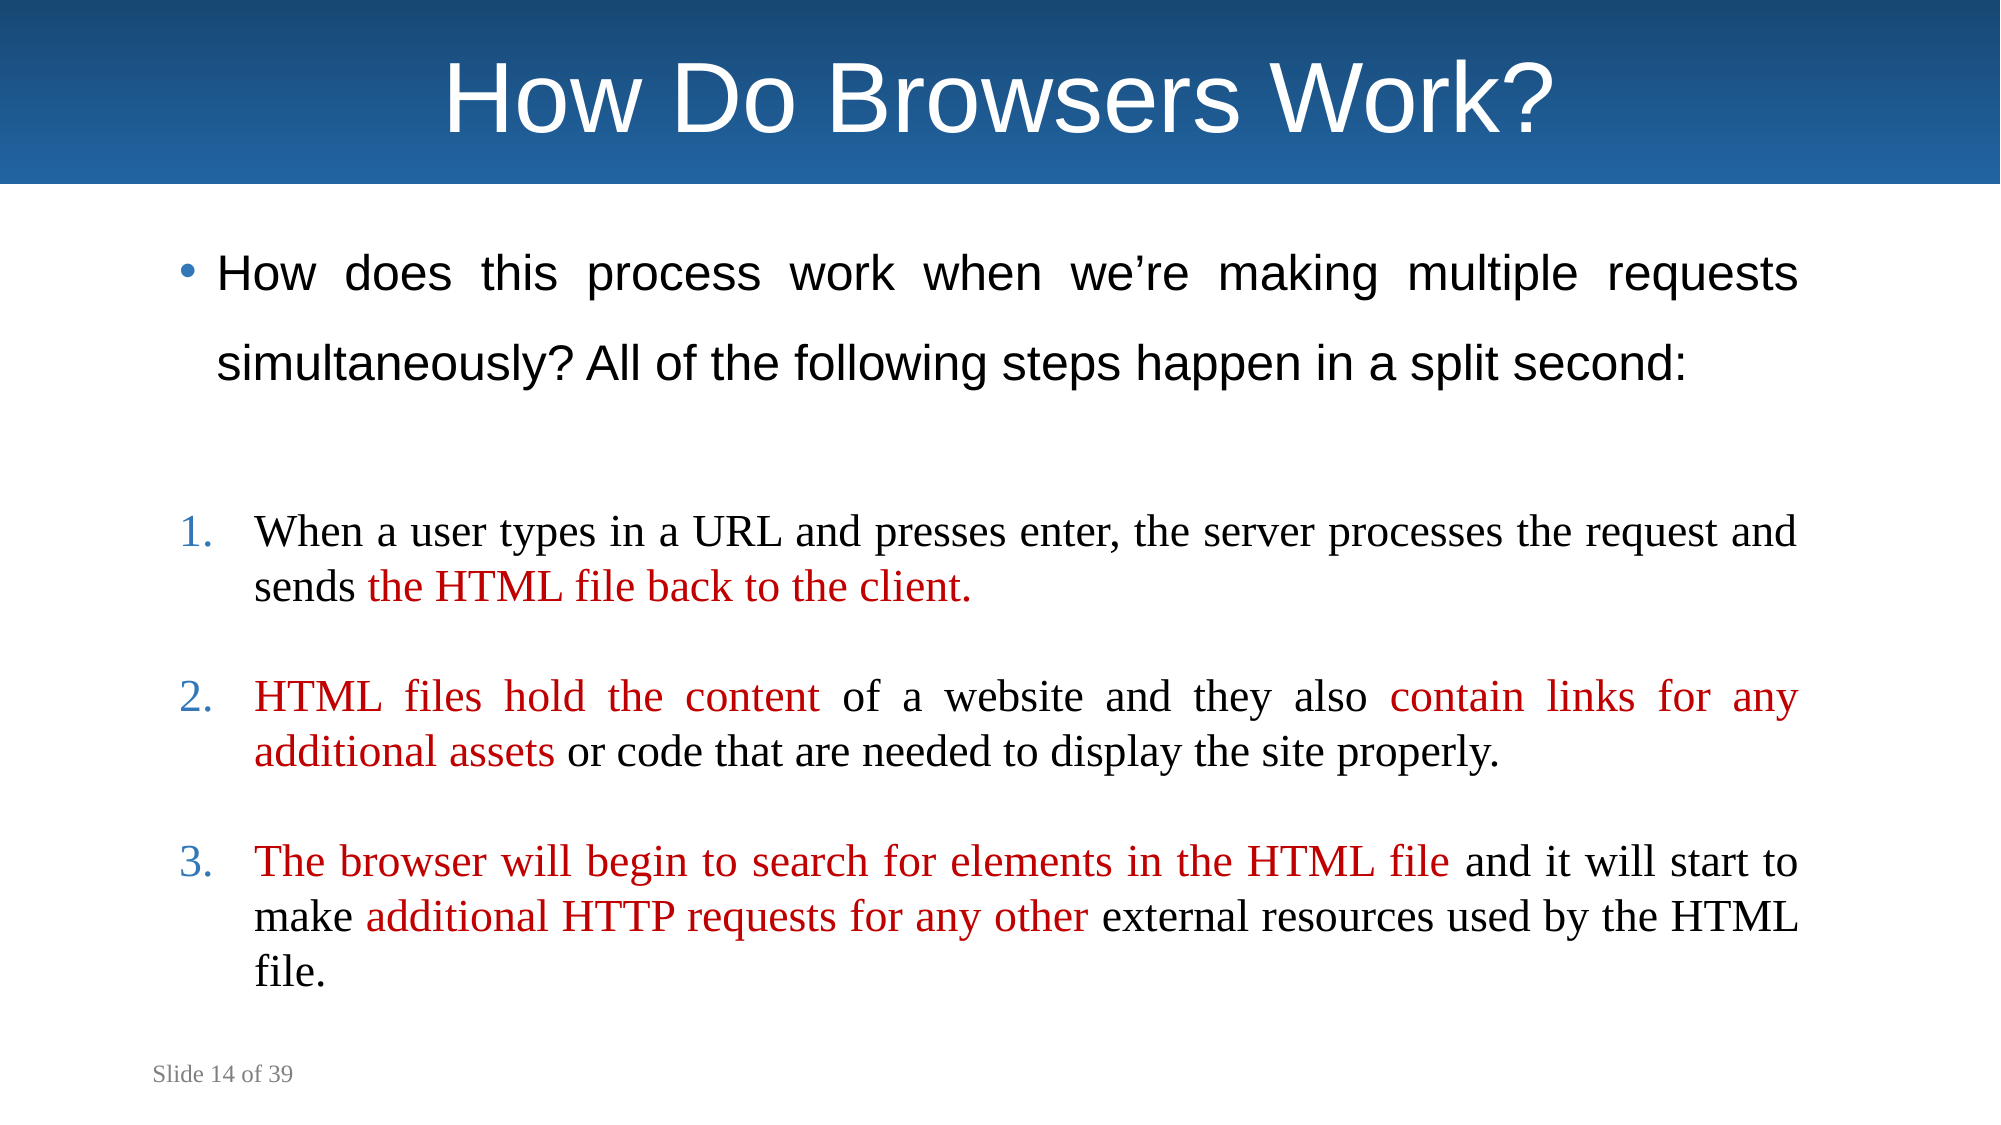

How Do Browsers Work?
How does this process work when we’re making multiple requests simultaneously? All of the following steps happen in a split second:

When a user types in a URL and presses enter, the server processes the request and sends the HTML file back to the client.

HTML files hold the content of a website and they also contain links for any additional assets or code that are needed to display the site properly.

The browser will begin to search for elements in the HTML file and it will start to make additional HTTP requests for any other external resources used by the HTML file.
Slide 14 of 39